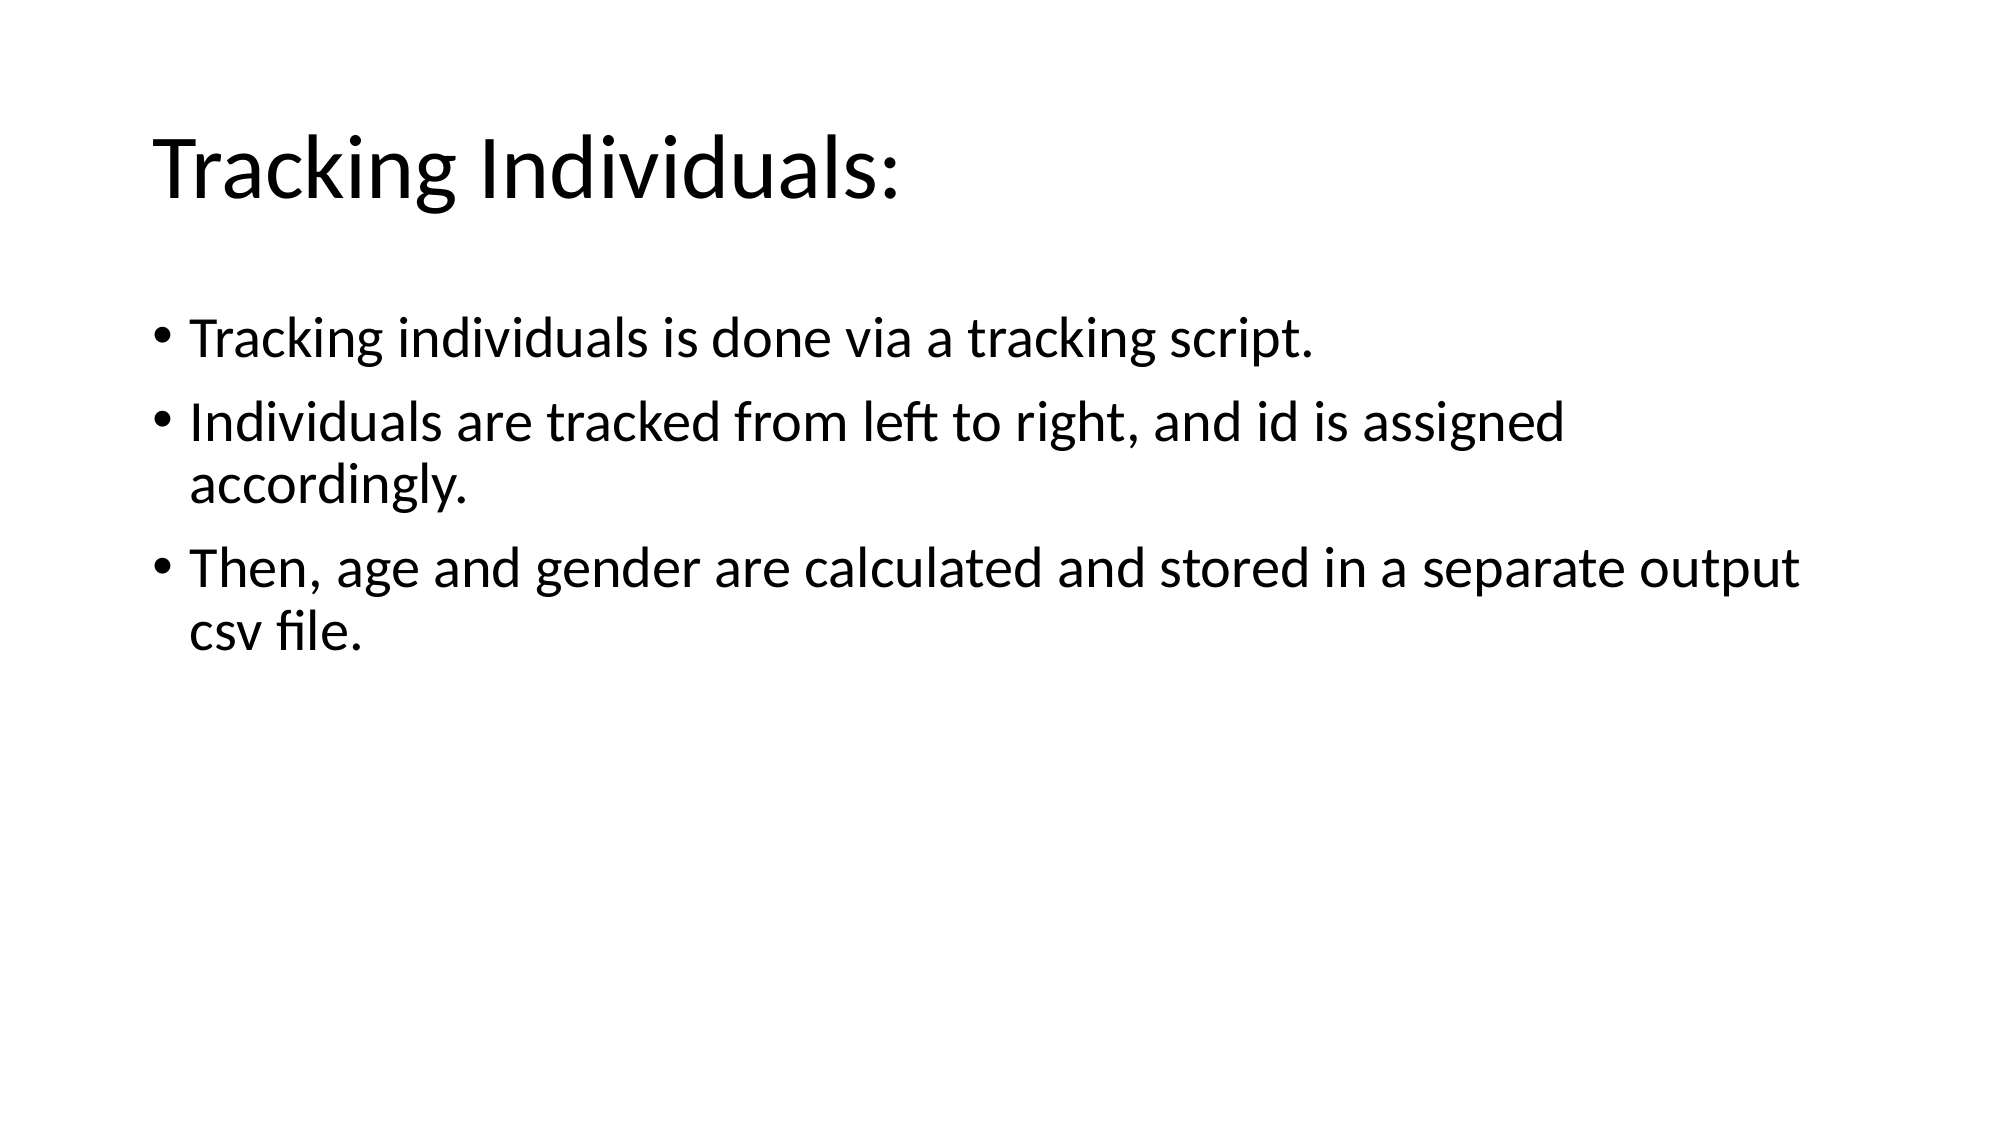

# Tracking Individuals:
Tracking individuals is done via a tracking script.
Individuals are tracked from left to right, and id is assigned accordingly.
Then, age and gender are calculated and stored in a separate output csv file.